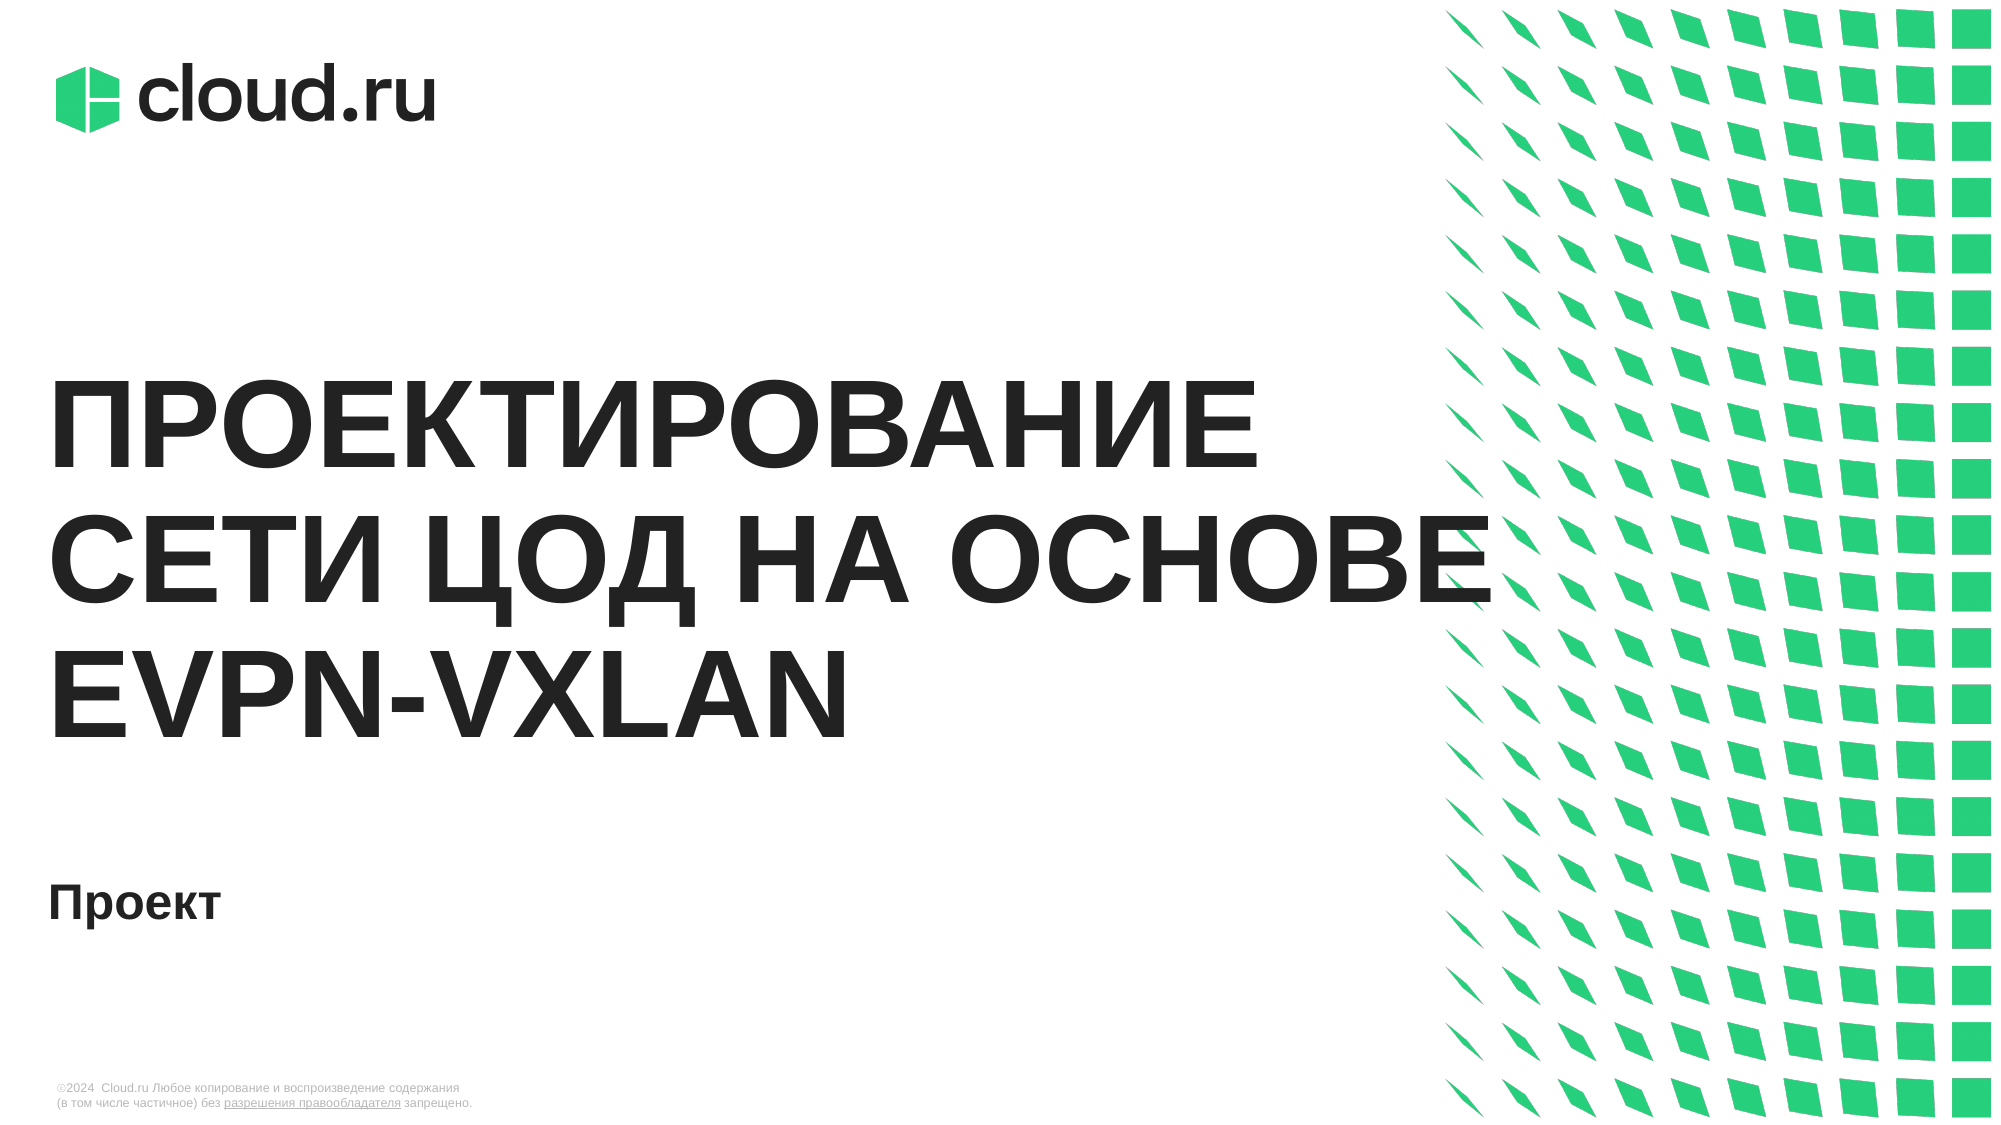

# Проектирование сети ЦОД на основе EVPN-VXLAN
Проект